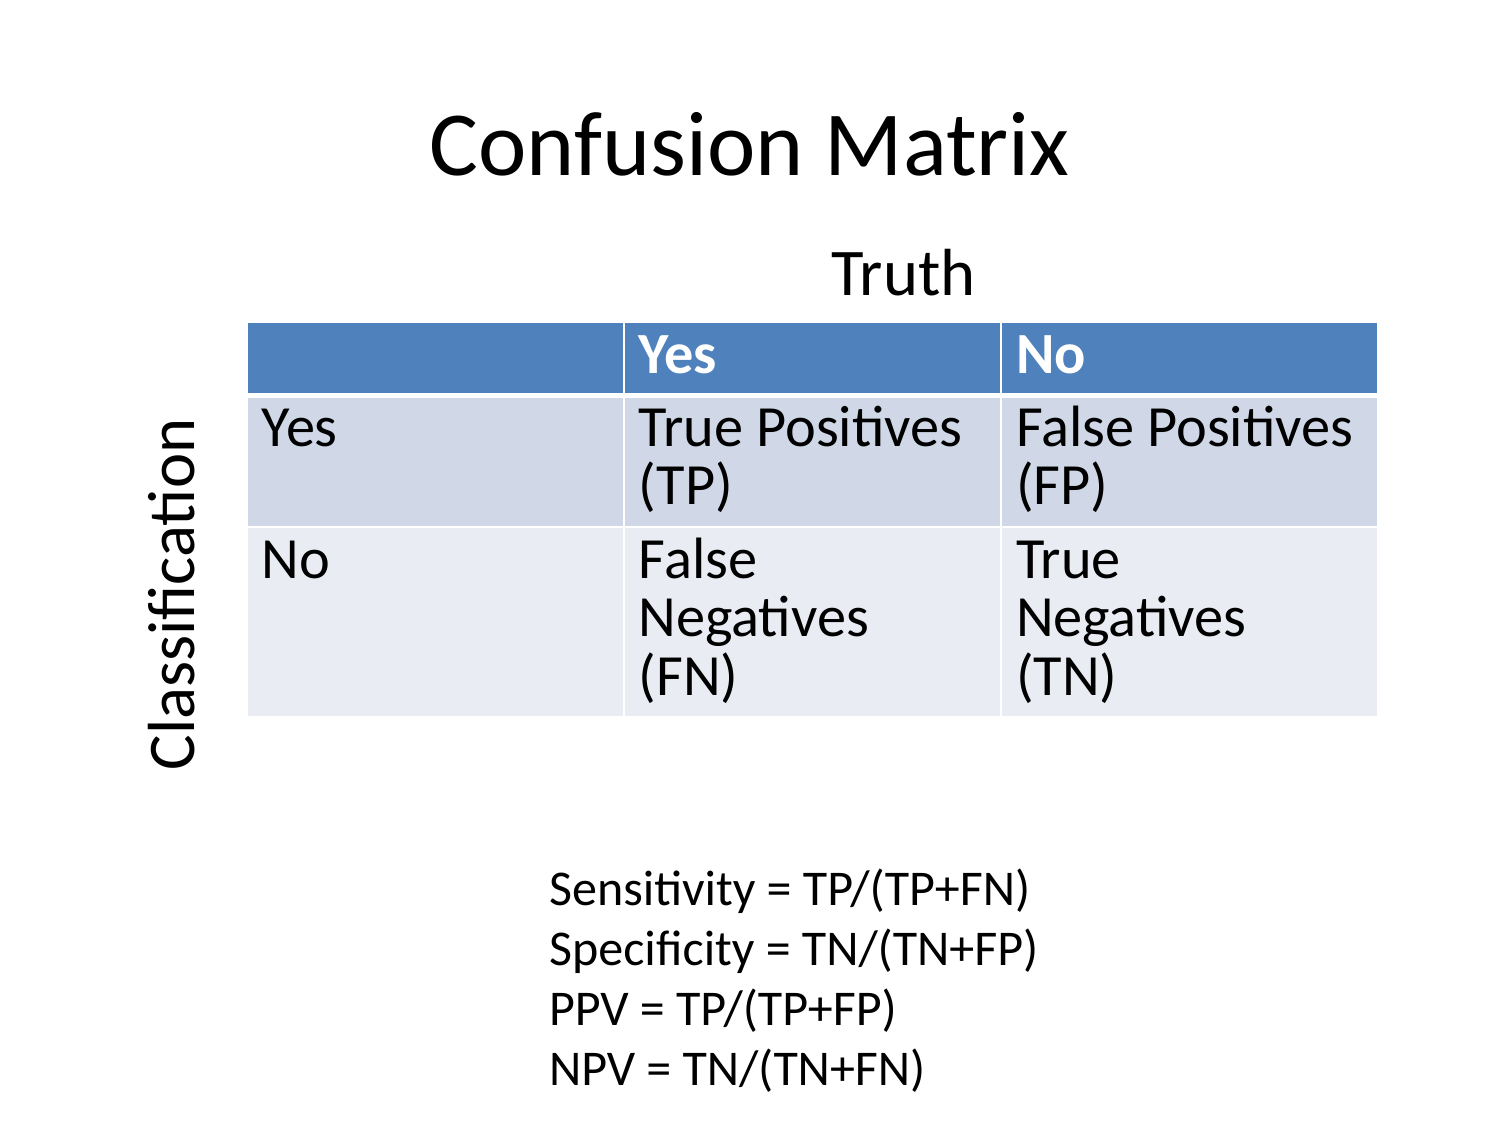

# Confusion Matrix
Truth
|  | Yes | No |
| --- | --- | --- |
| Yes | True Positives (TP) | False Positives (FP) |
| No | False Negatives (FN) | True Negatives (TN) |
Classification
Sensitivity = TP/(TP+FN)
Specificity = TN/(TN+FP)
PPV = TP/(TP+FP)
NPV = TN/(TN+FN)